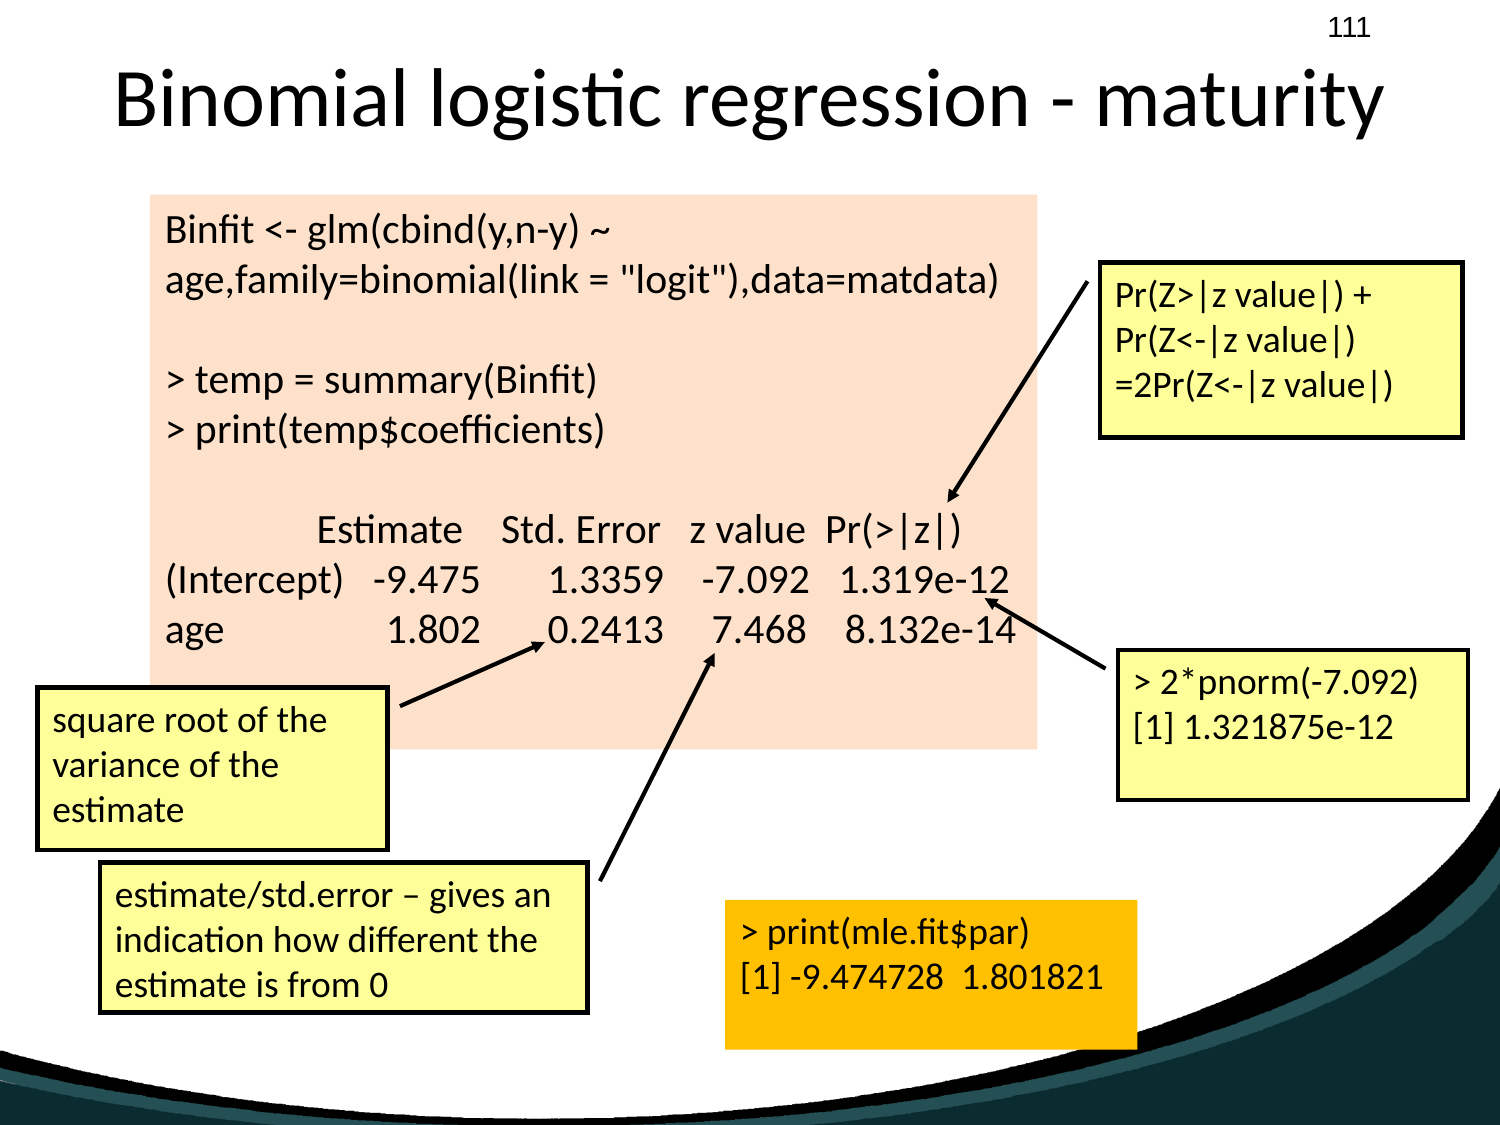

# Binomial logistic regression - maturity
Binfit <- glm(cbind(y,n-y) ~ age,family=binomial(link = "logit"),data=matdata)

> temp = summary(Binfit)
> print(temp$coefficients)

                Estimate    Std. Error   z value  Pr(>|z|)
(Intercept)   -9.475       1.3359    -7.092   1.319e-12
age                 1.802       0.2413     7.468    8.132e-14

Pr(Z>|z value|) + Pr(Z<-|z value|)
=2Pr(Z<-|z value|)

> 2*pnorm(-7.092)
[1] 1.321875e-12

square root of the variance of the estimate

estimate/std.error – gives an indication how different the estimate is from 0

> print(mle.fit$par)
[1] -9.474728  1.801821